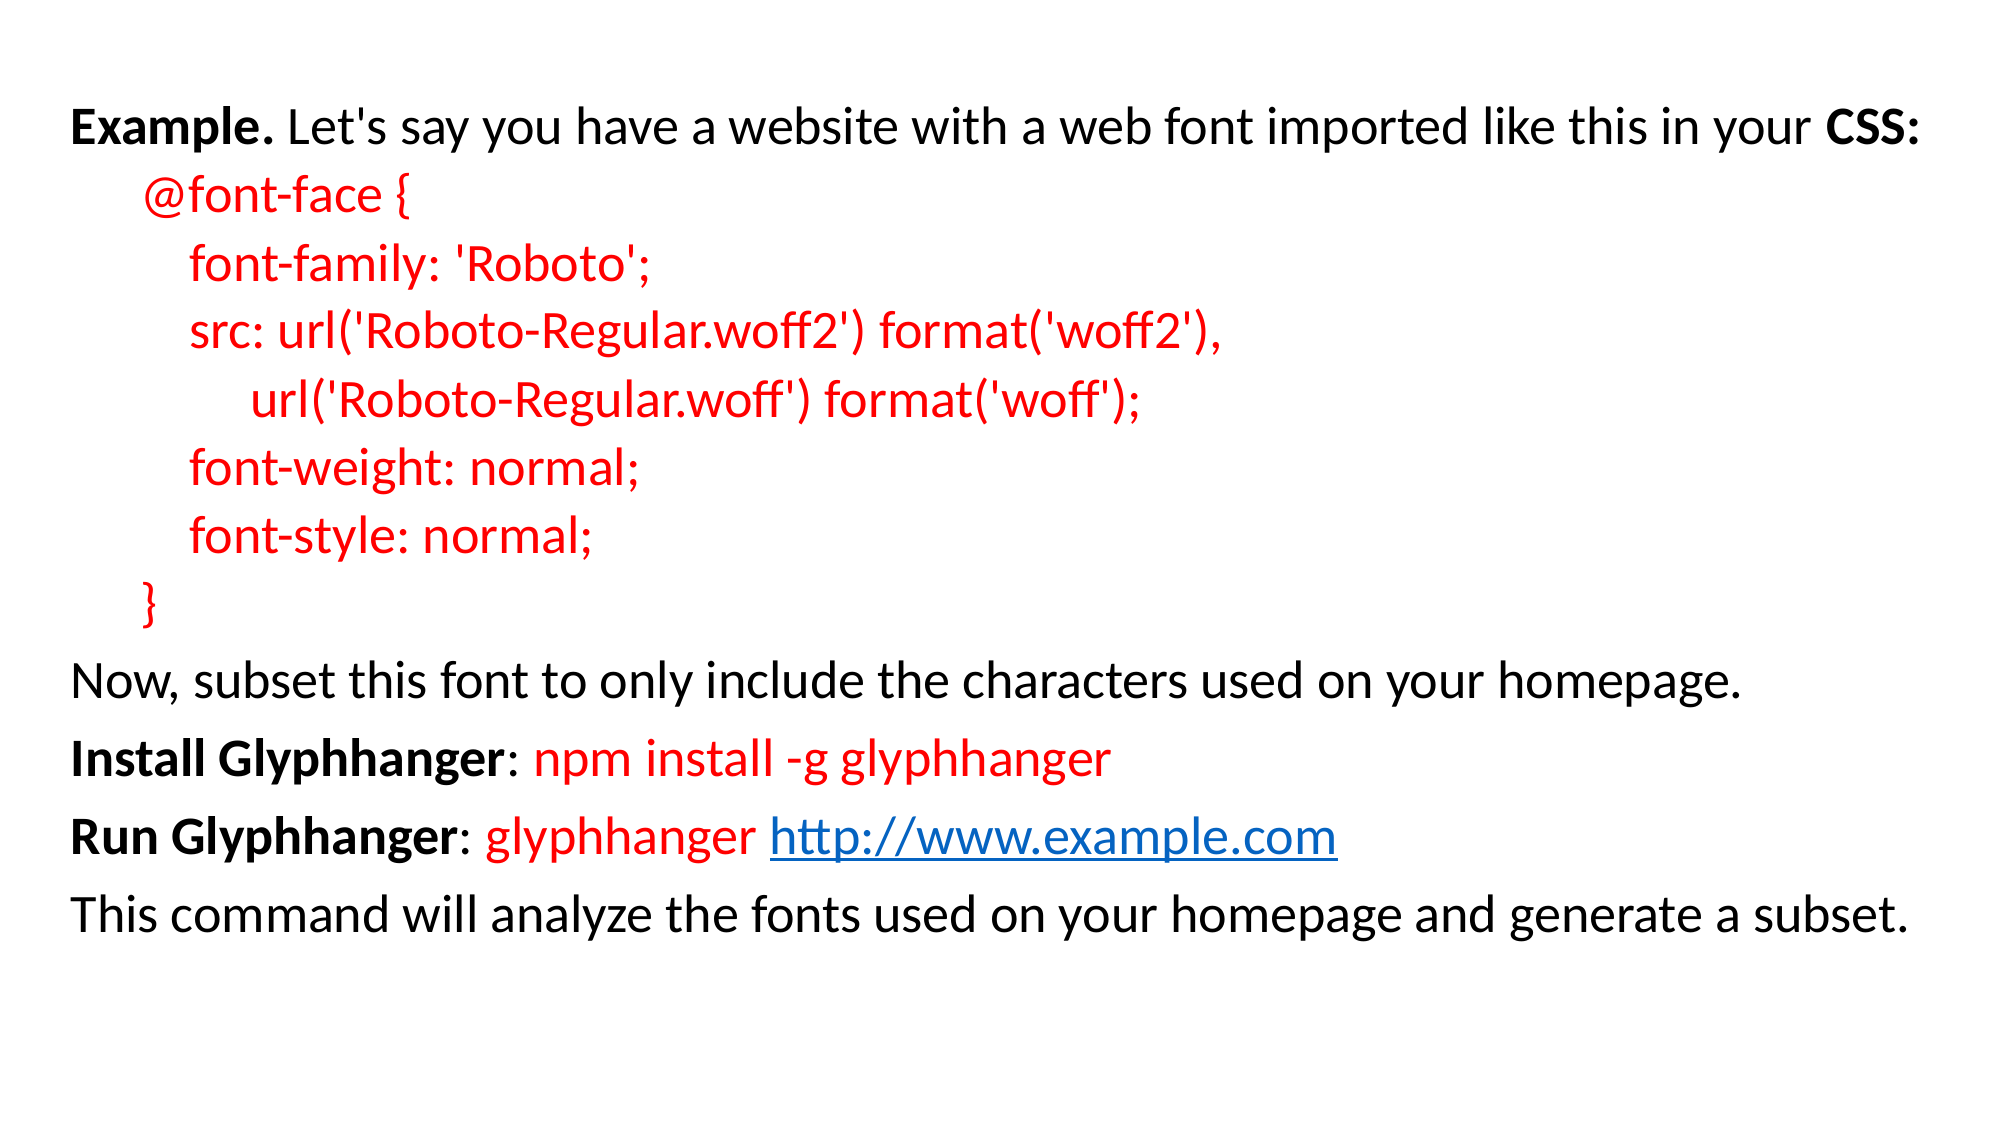

Example. Let's say you have a website with a web font imported like this in your CSS:
@font-face {
    font-family: 'Roboto';
    src: url('Roboto-Regular.woff2') format('woff2'),
         url('Roboto-Regular.woff') format('woff');
    font-weight: normal;
    font-style: normal;
}
Now, subset this font to only include the characters used on your homepage.
Install Glyphhanger: npm install -g glyphhanger
Run Glyphhanger: glyphhanger http://www.example.com
This command will analyze the fonts used on your homepage and generate a subset.